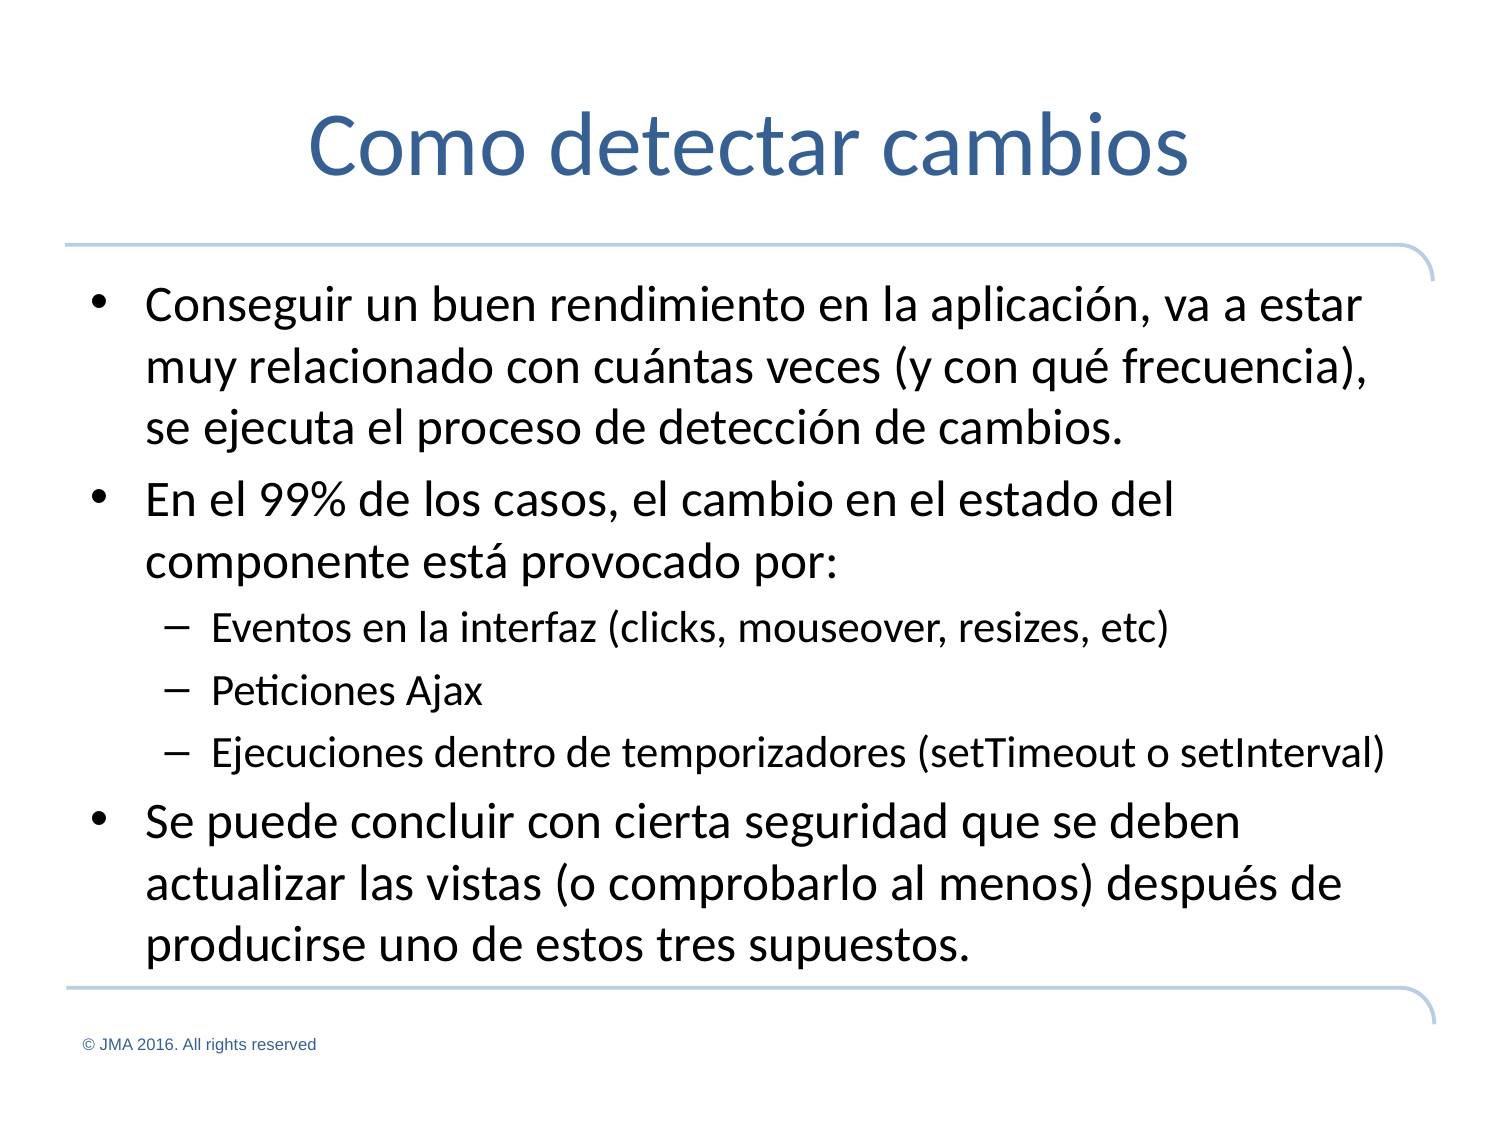

# Como detectar cambios
Conseguir un buen rendimiento en la aplicación, va a estar muy relacionado con cuántas veces (y con qué frecuencia), se ejecuta el proceso de detección de cambios.
En el 99% de los casos, el cambio en el estado del componente está provocado por:
Eventos en la interfaz (clicks, mouseover, resizes, etc)
Peticiones Ajax
Ejecuciones dentro de temporizadores (setTimeout o setInterval)
Se puede concluir con cierta seguridad que se deben actualizar las vistas (o comprobarlo al menos) después de producirse uno de estos tres supuestos.